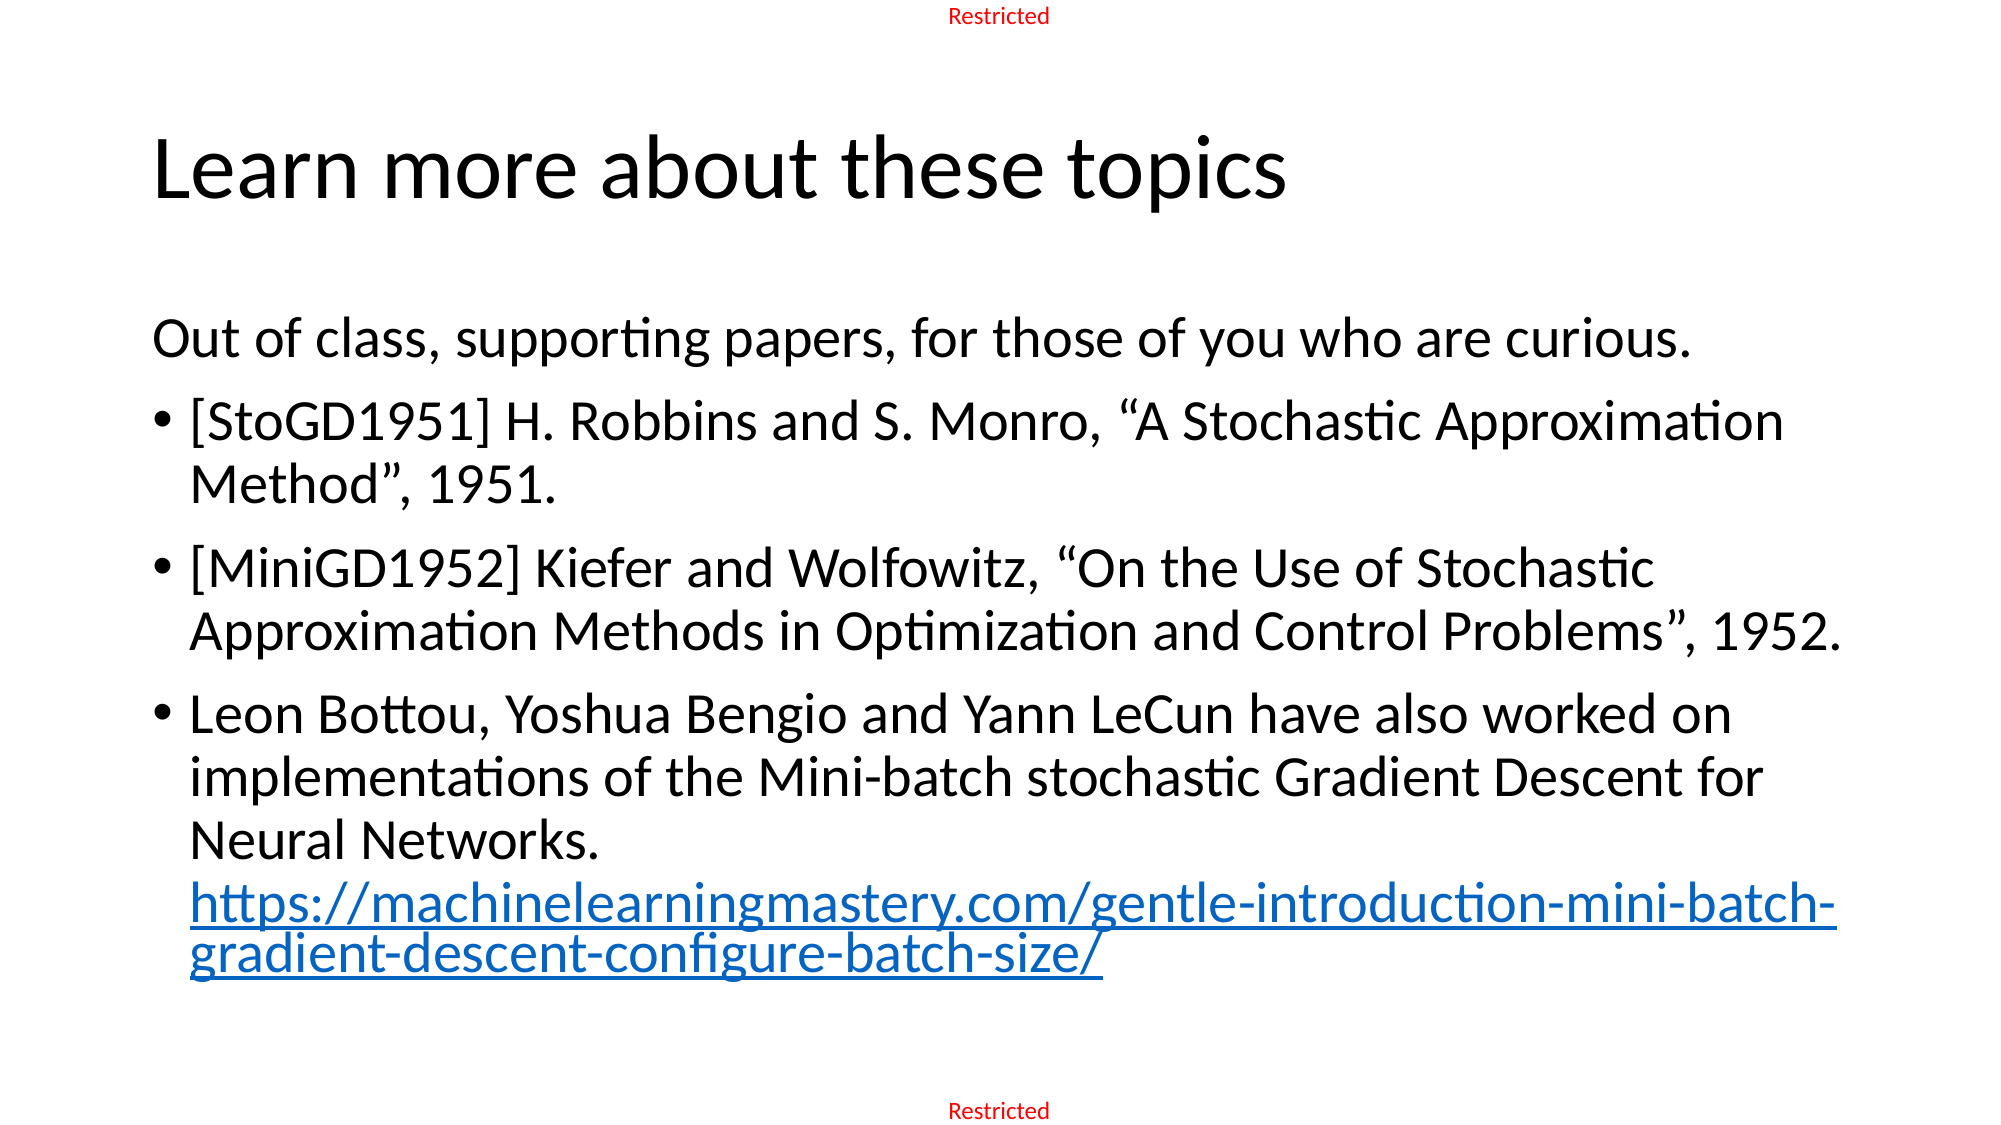

# Learn more about these topics
Out of class, supporting papers, for those of you who are curious.
[StoGD1951] H. Robbins and S. Monro, “A Stochastic Approximation Method”, 1951.
[MiniGD1952] Kiefer and Wolfowitz, “On the Use of Stochastic Approximation Methods in Optimization and Control Problems”, 1952.
Leon Bottou, Yoshua Bengio and Yann LeCun have also worked on implementations of the Mini-batch stochastic Gradient Descent for Neural Networks.
https://machinelearningmastery.com/gentle-introduction-mini-batch-gradient-descent-configure-batch-size/